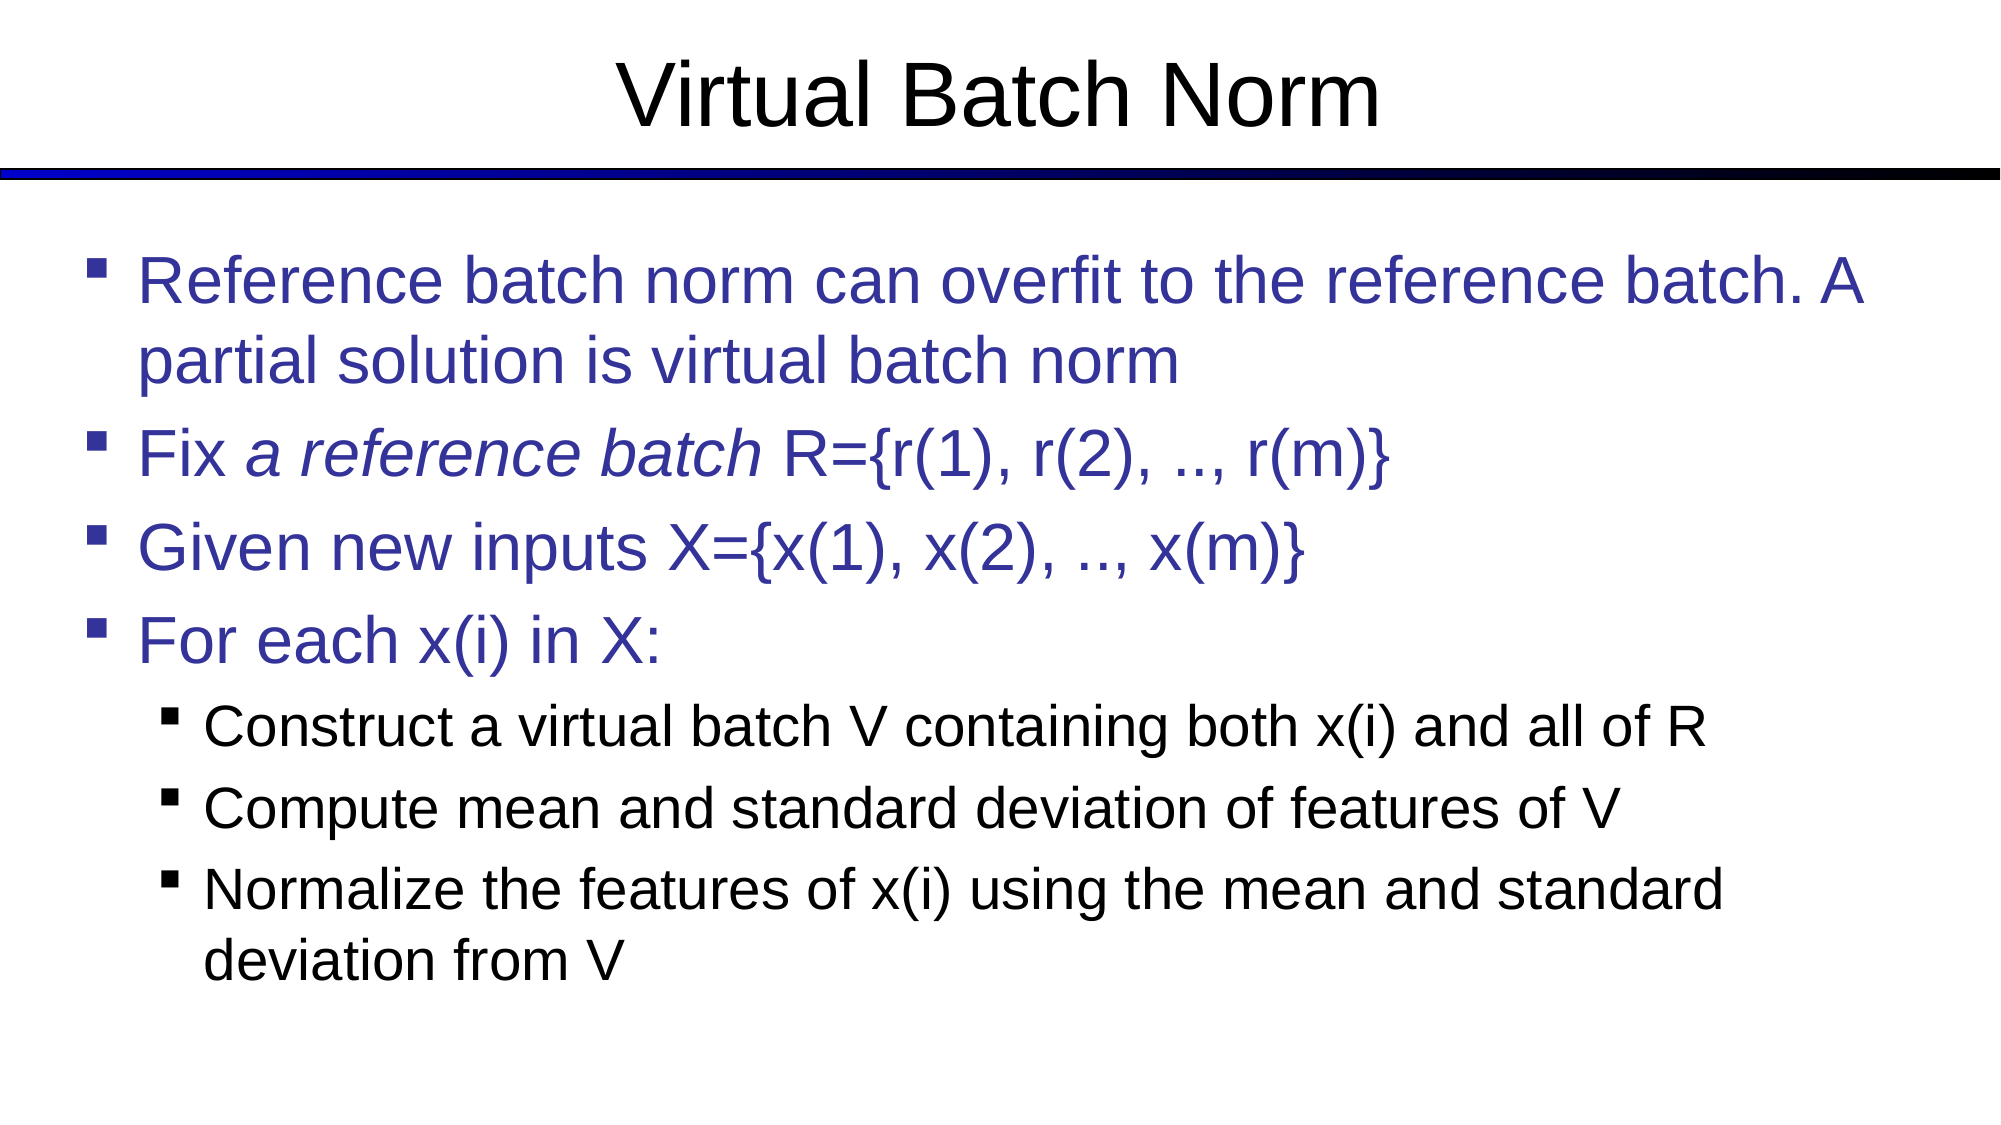

# Virtual Batch Norm
Reference batch norm can overfit to the reference batch. A partial solution is virtual batch norm
Fix a reference batch R={r(1), r(2), .., r(m)}
Given new inputs X={x(1), x(2), .., x(m)}
For each x(i) in X:
Construct a virtual batch V containing both x(i) and all of R
Compute mean and standard deviation of features of V
Normalize the features of x(i) using the mean and standard deviation from V